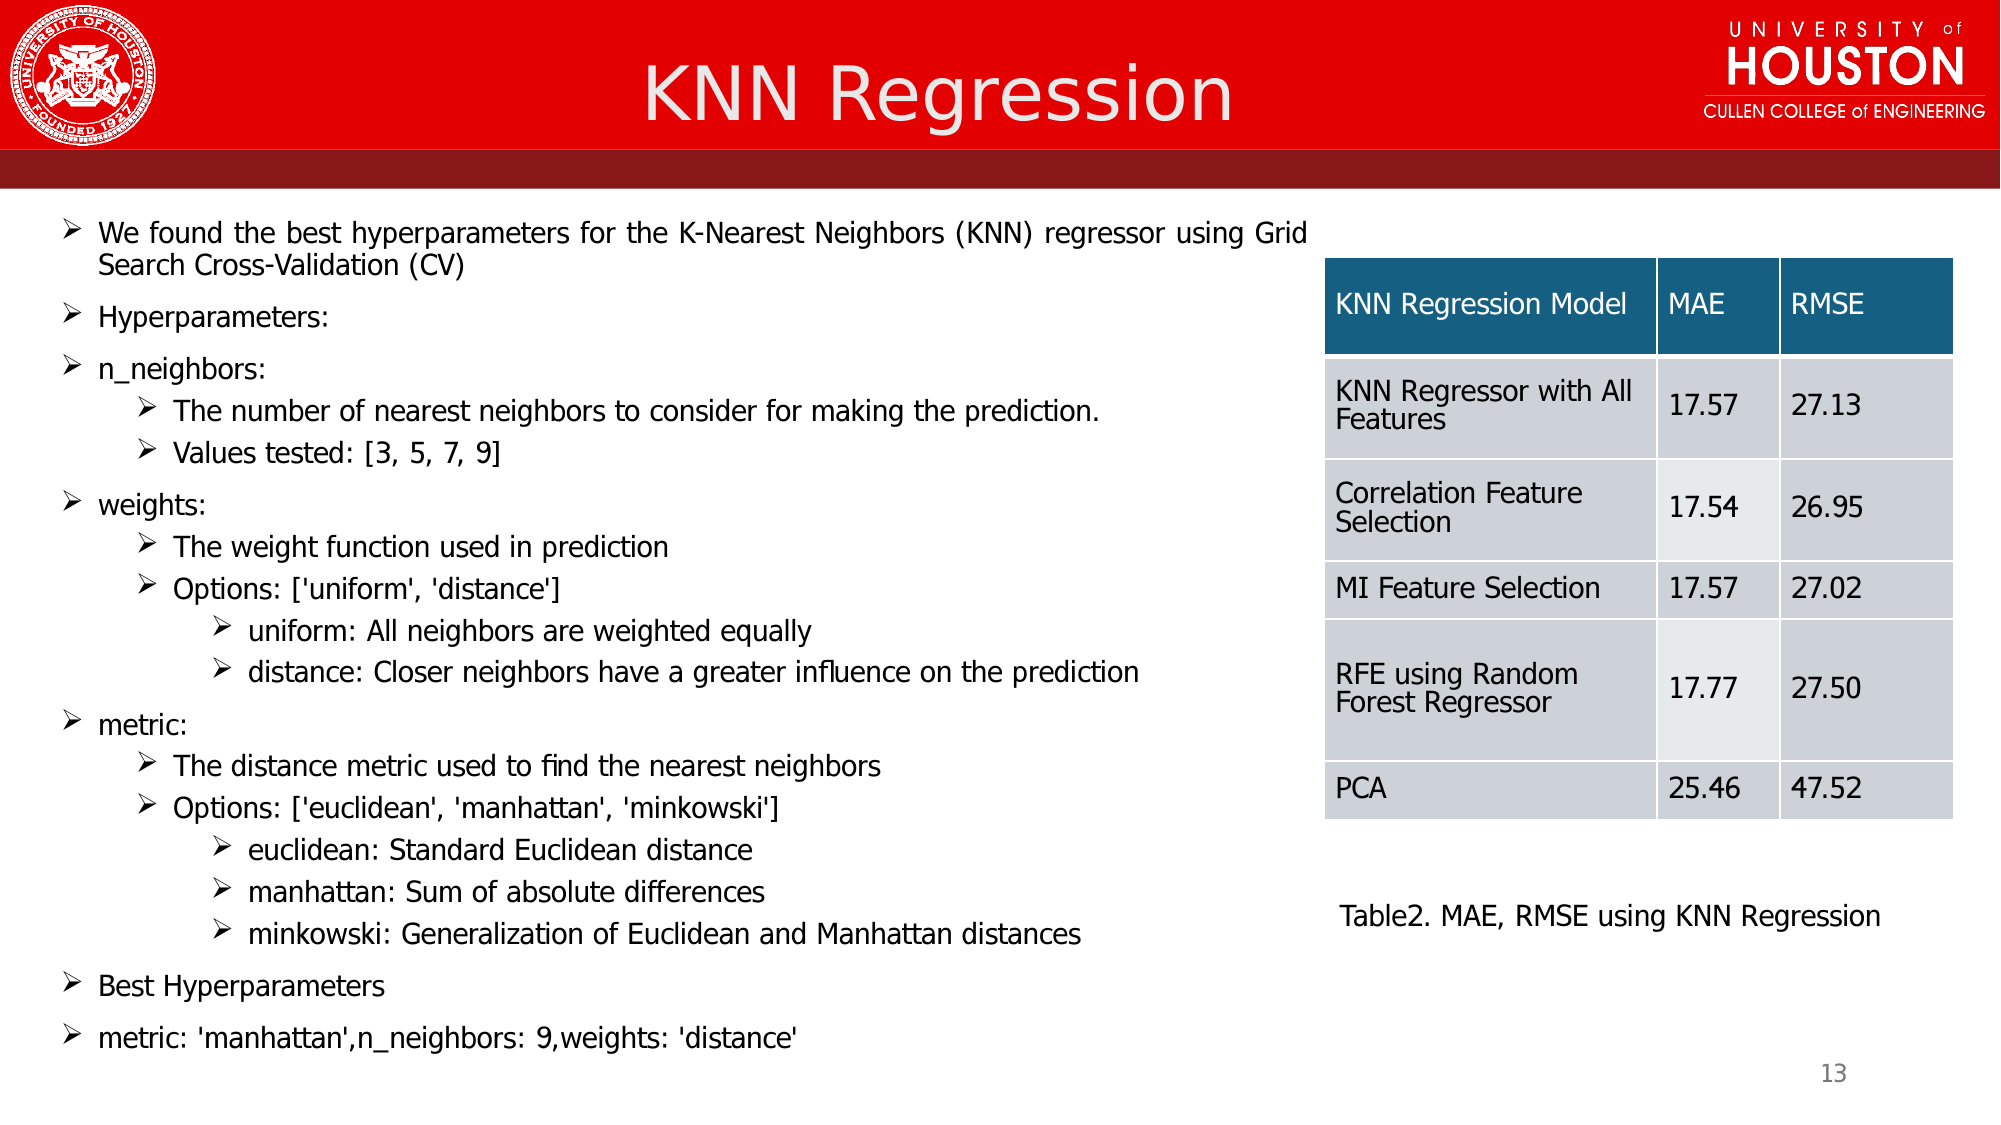

KNN Regression
We found the best hyperparameters for the K-Nearest Neighbors (KNN) regressor using Grid Search Cross-Validation (CV)
Hyperparameters:
n_neighbors:
The number of nearest neighbors to consider for making the prediction.
Values tested: [3, 5, 7, 9]
weights:
The weight function used in prediction
Options: ['uniform', 'distance']
uniform: All neighbors are weighted equally
distance: Closer neighbors have a greater influence on the prediction
metric:
The distance metric used to find the nearest neighbors
Options: ['euclidean', 'manhattan', 'minkowski']
euclidean: Standard Euclidean distance
manhattan: Sum of absolute differences
minkowski: Generalization of Euclidean and Manhattan distances
Best Hyperparameters
metric: 'manhattan',n_neighbors: 9,weights: 'distance'
| KNN Regression Model | MAE | RMSE |
| --- | --- | --- |
| KNN Regressor with All Features | 17.57 | 27.13 |
| Correlation Feature Selection | 17.54 | 26.95 |
| MI Feature Selection | 17.57 | 27.02 |
| RFE using Random Forest Regressor | 17.77 | 27.50 |
| PCA | 25.46 | 47.52 |
Table2. MAE, RMSE using KNN Regression
13